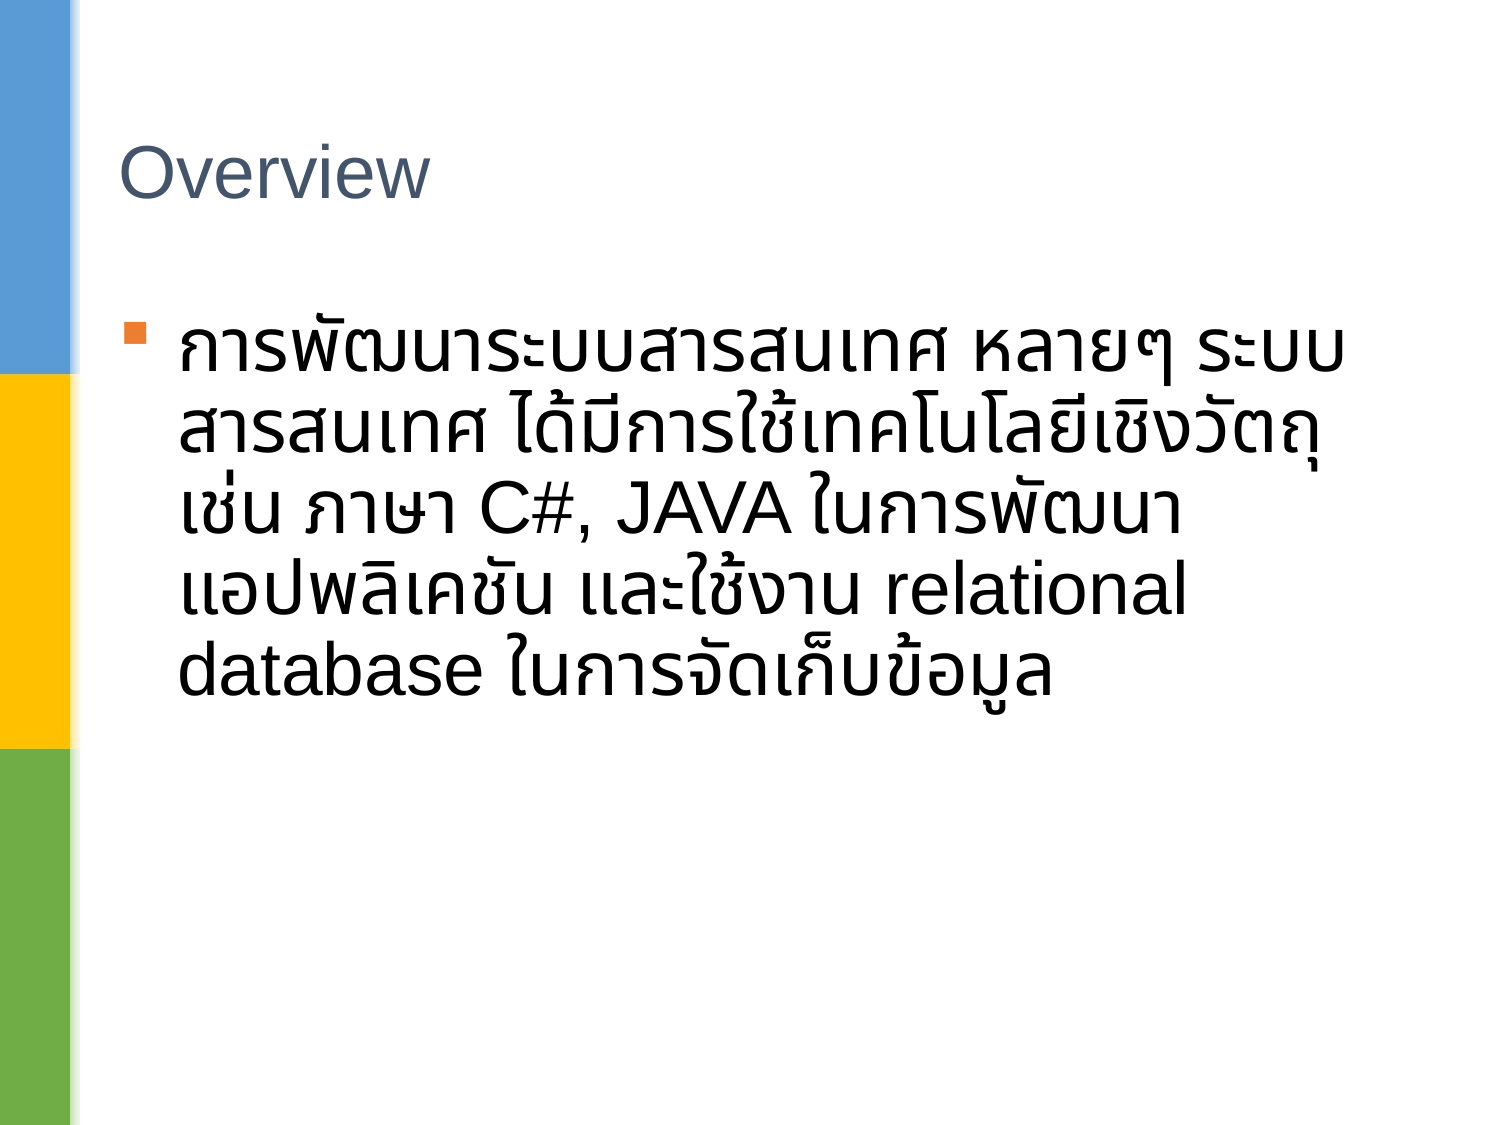

# Overview
การพัฒนาระบบสารสนเทศ หลายๆ ระบบสารสนเทศ ได้มีการใช้เทคโนโลยีเชิงวัตถุ เช่น ภาษา C#, JAVA ในการพัฒนาแอปพลิเคชัน และใช้งาน relational database ในการจัดเก็บข้อมูล